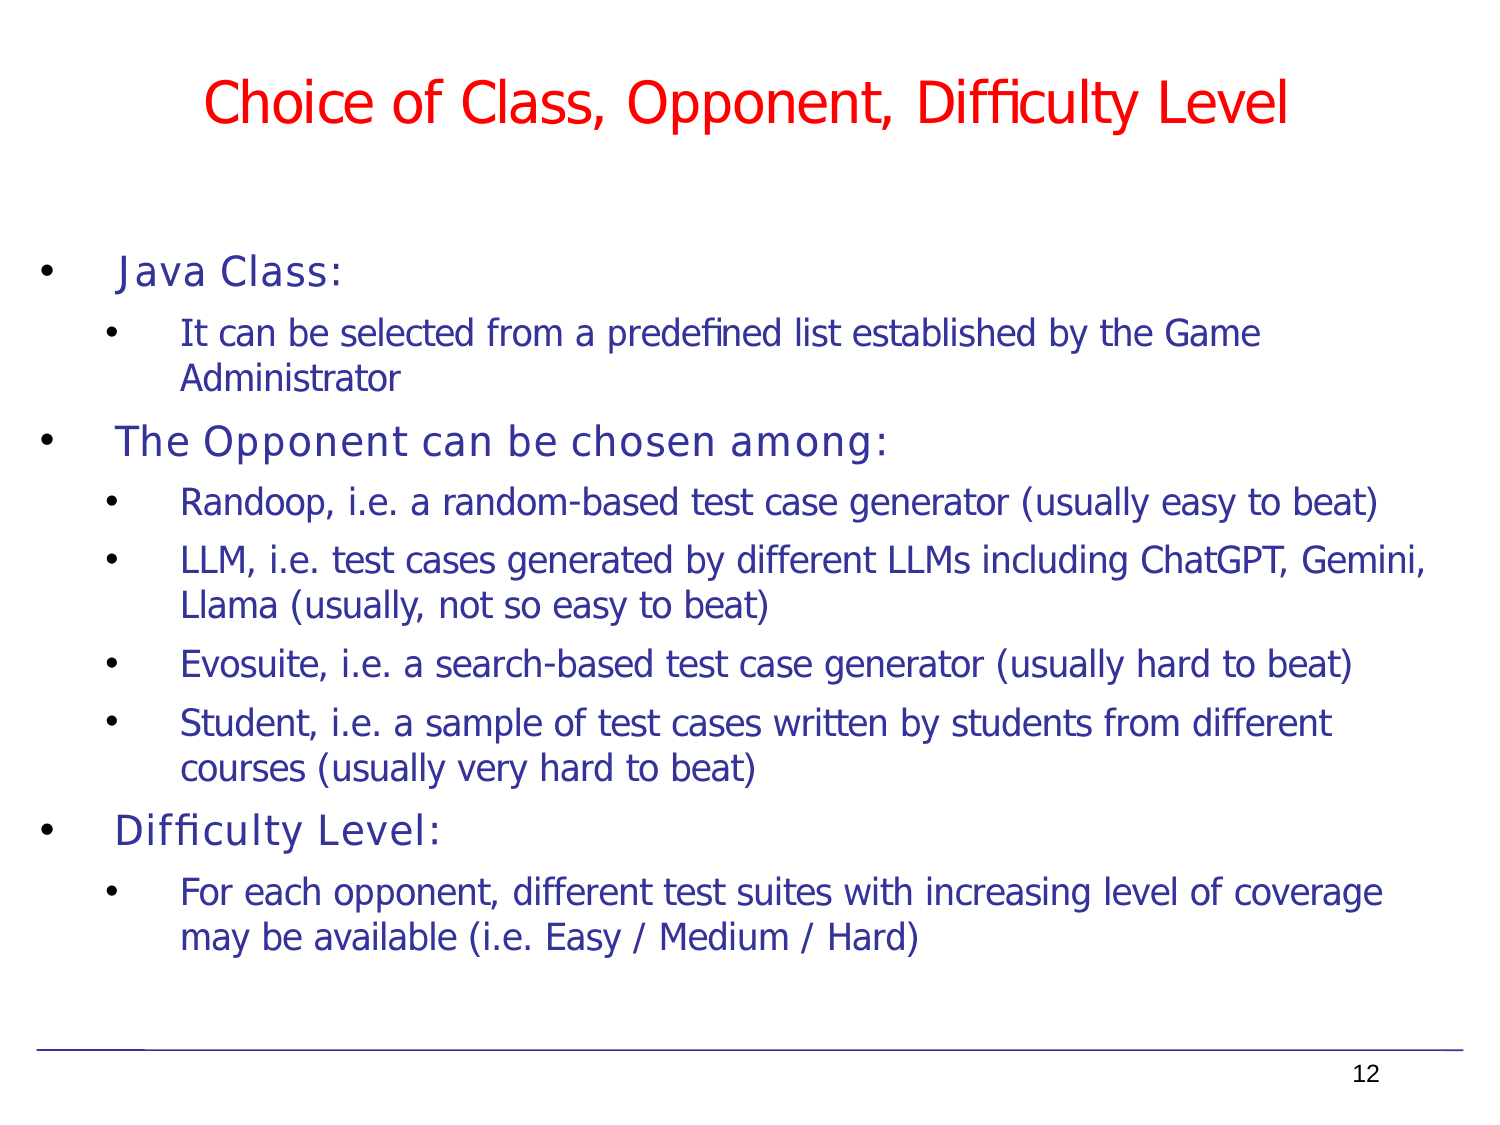

# Choice of Class, Opponent, Difficulty Level
Java Class:
It can be selected from a predefined list established by the Game Administrator
The Opponent can be chosen among:
Randoop, i.e. a random-based test case generator (usually easy to beat)
LLM, i.e. test cases generated by different LLMs including ChatGPT, Gemini, Llama (usually, not so easy to beat)
Evosuite, i.e. a search-based test case generator (usually hard to beat)
Student, i.e. a sample of test cases written by students from different courses (usually very hard to beat)
Difficulty Level:
For each opponent, different test suites with increasing level of coverage may be available (i.e. Easy / Medium / Hard)

12